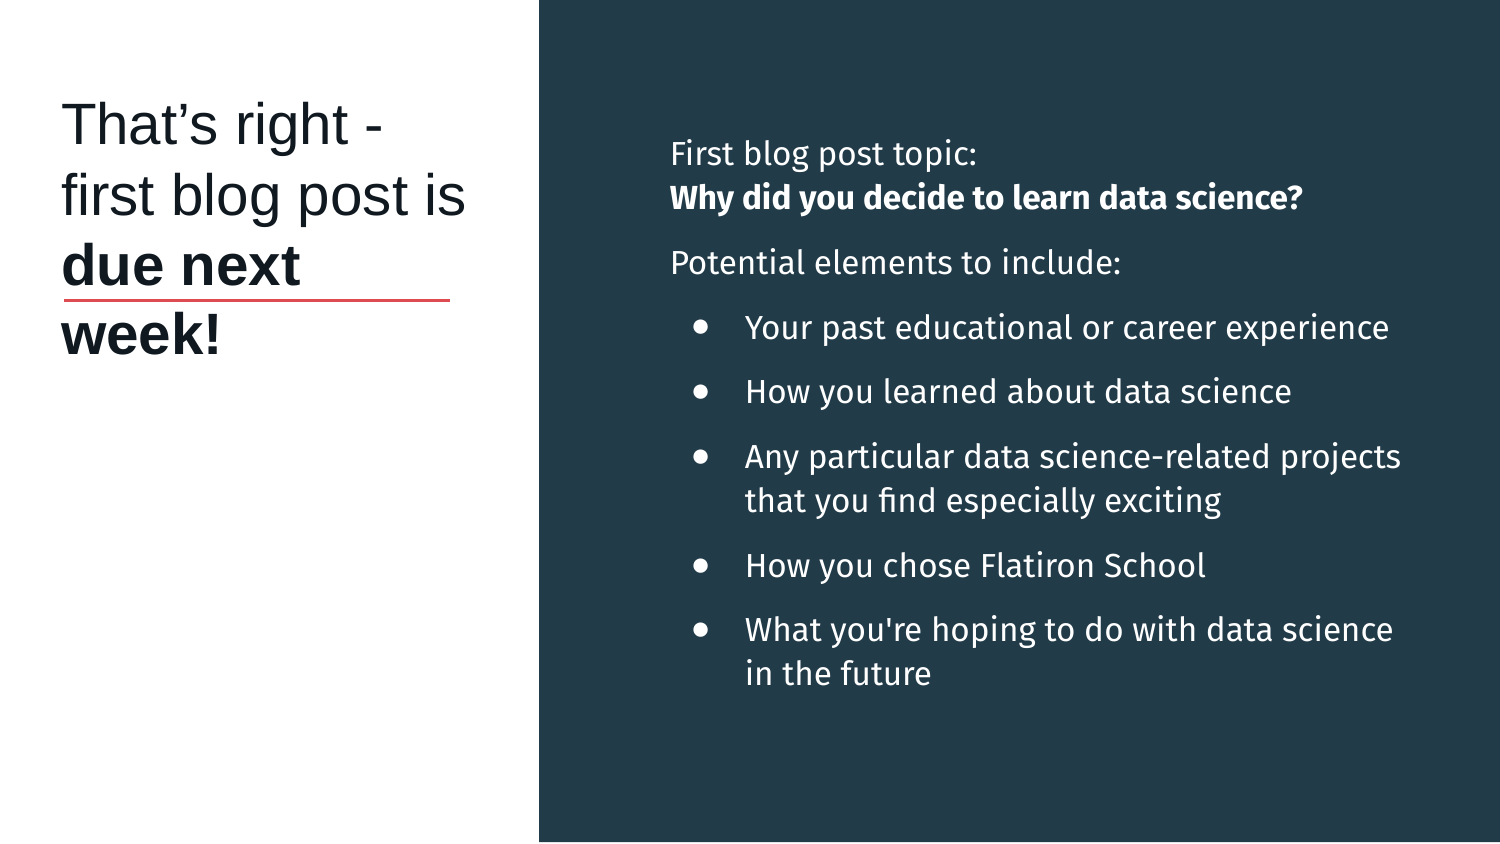

# That’s right - first blog post is due next week!
First blog post topic:
Why did you decide to learn data science?
Potential elements to include:
Your past educational or career experience
How you learned about data science
Any particular data science-related projects that you find especially exciting
How you chose Flatiron School
What you're hoping to do with data science in the future